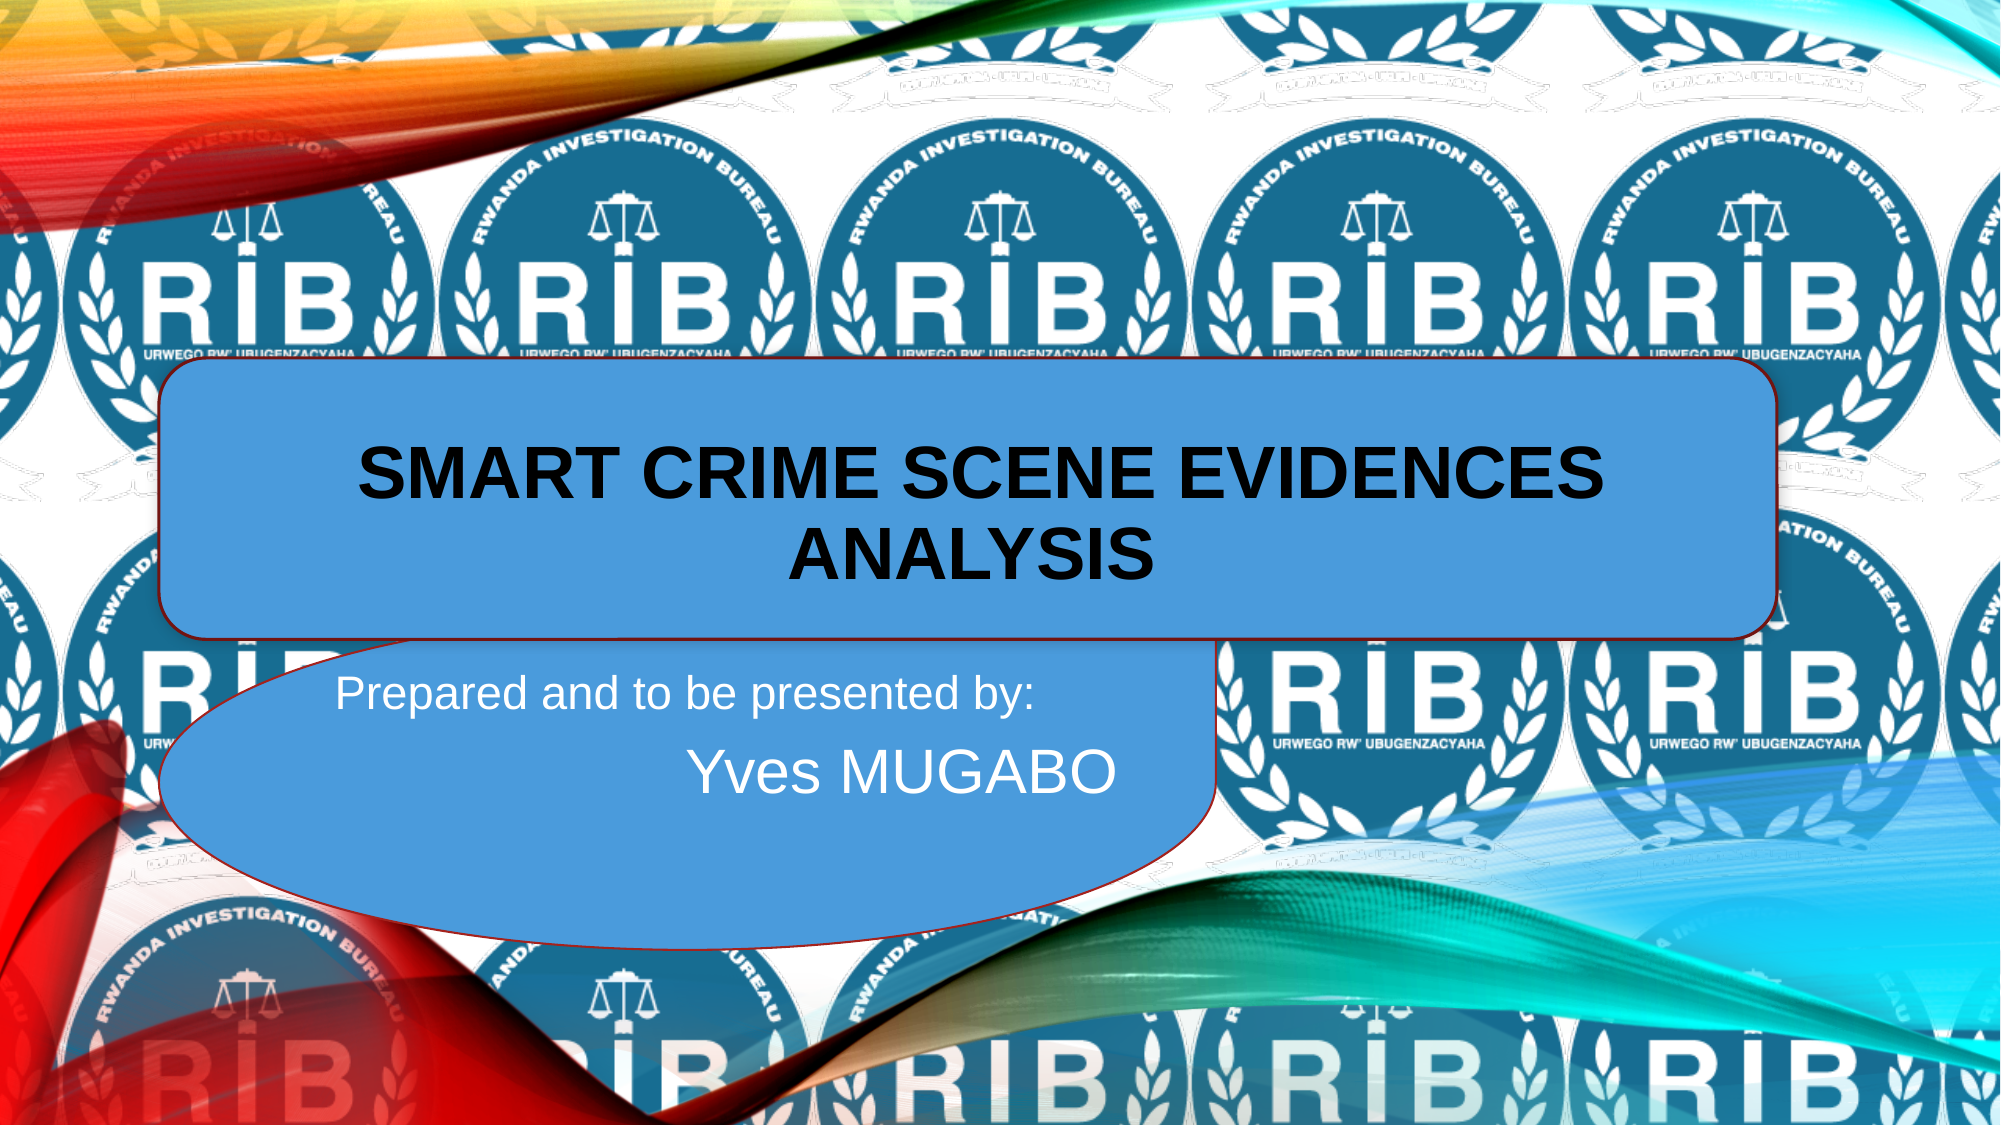

# SMART CRIME SCENE EVIDENCES ANALYSIS

Prepared and to be presented by:
Yves MUGABO